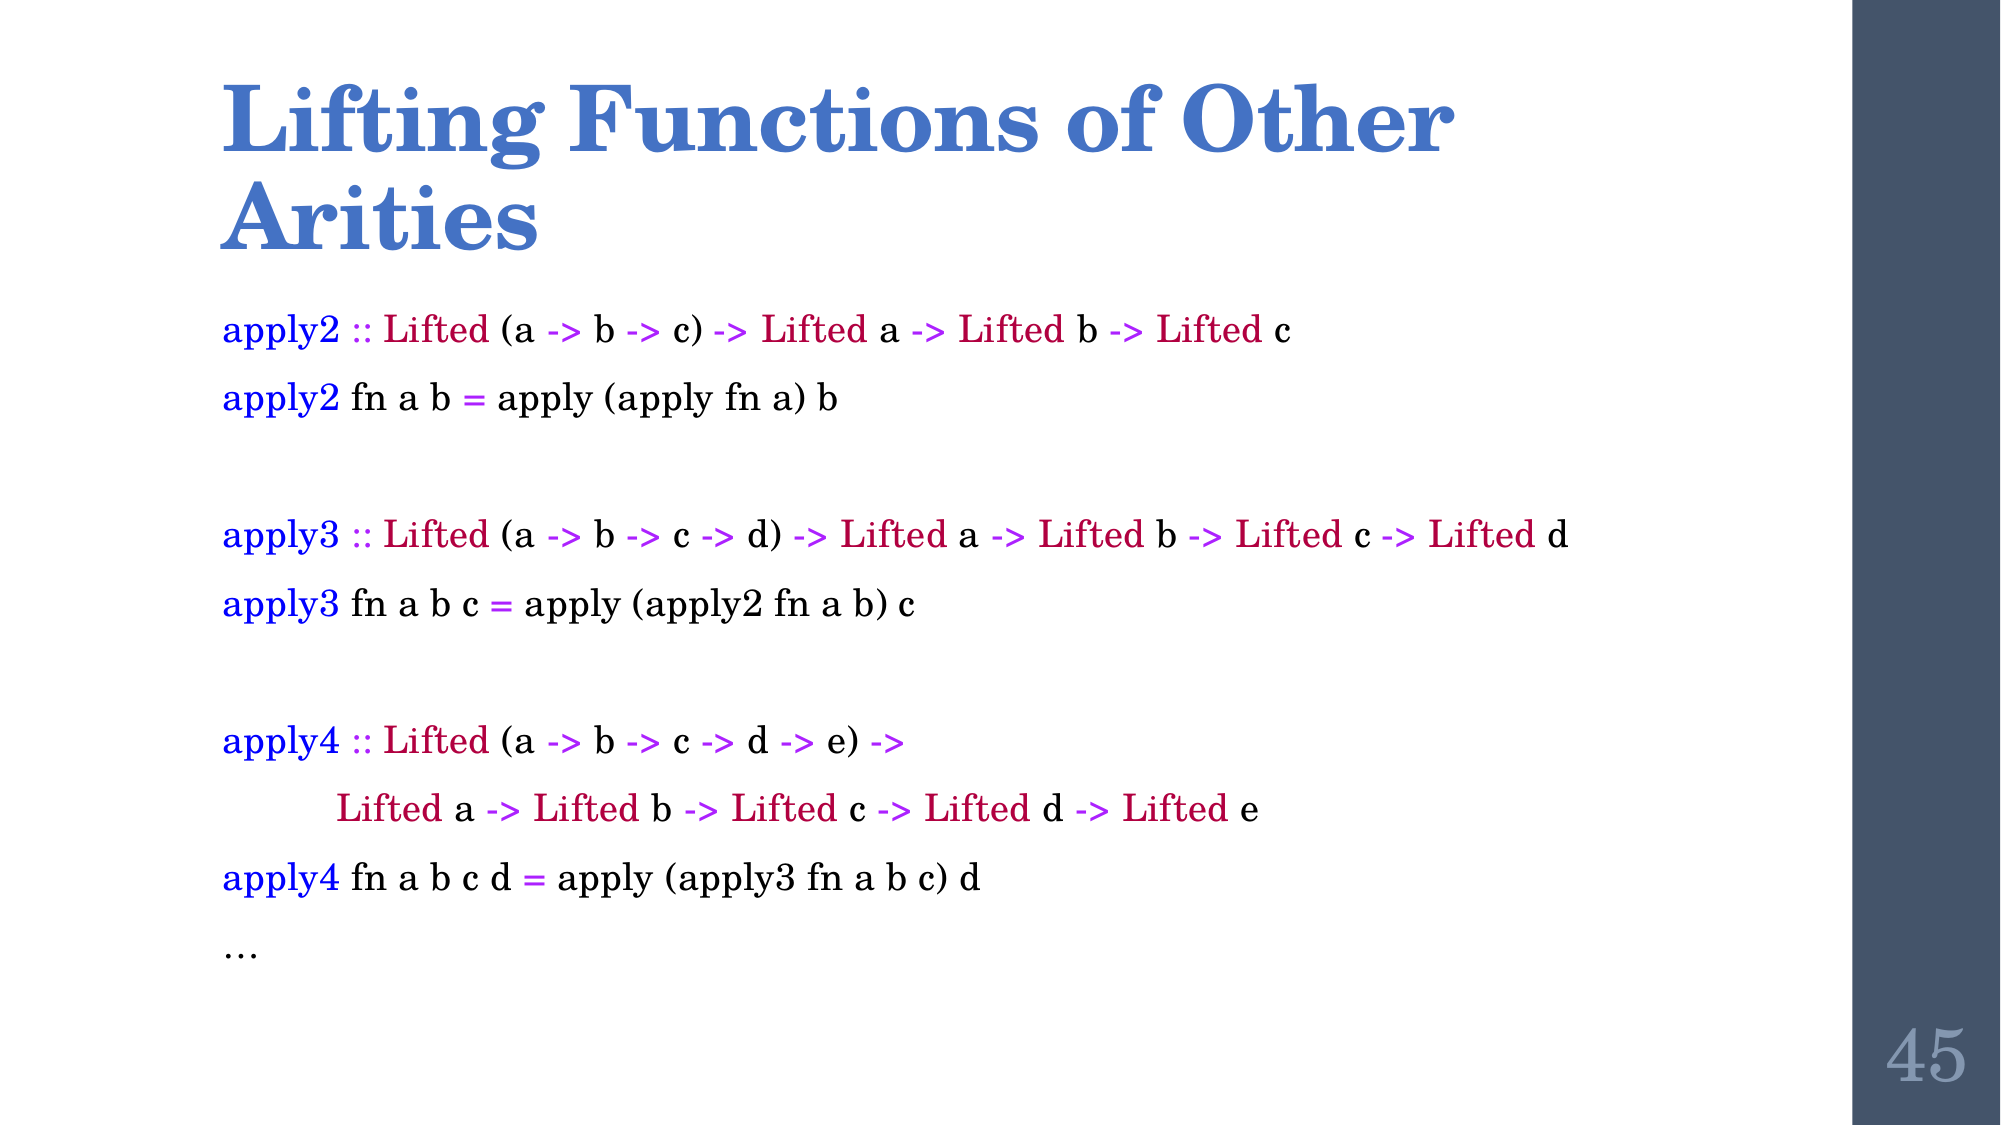

# Lifting Functions of Other Arities
apply2 :: Lifted (a -> b -> c) -> Lifted a -> Lifted b -> Lifted c
apply2 fn a b = apply (apply fn a) b

apply3 :: Lifted (a -> b -> c -> d) -> Lifted a -> Lifted b -> Lifted c -> Lifted d
apply3 fn a b c = apply (apply2 fn a b) c

apply4 :: Lifted (a -> b -> c -> d -> e) ->
			Lifted a -> Lifted b -> Lifted c -> Lifted d -> Lifted e
apply4 fn a b c d = apply (apply3 fn a b c) d
…
45